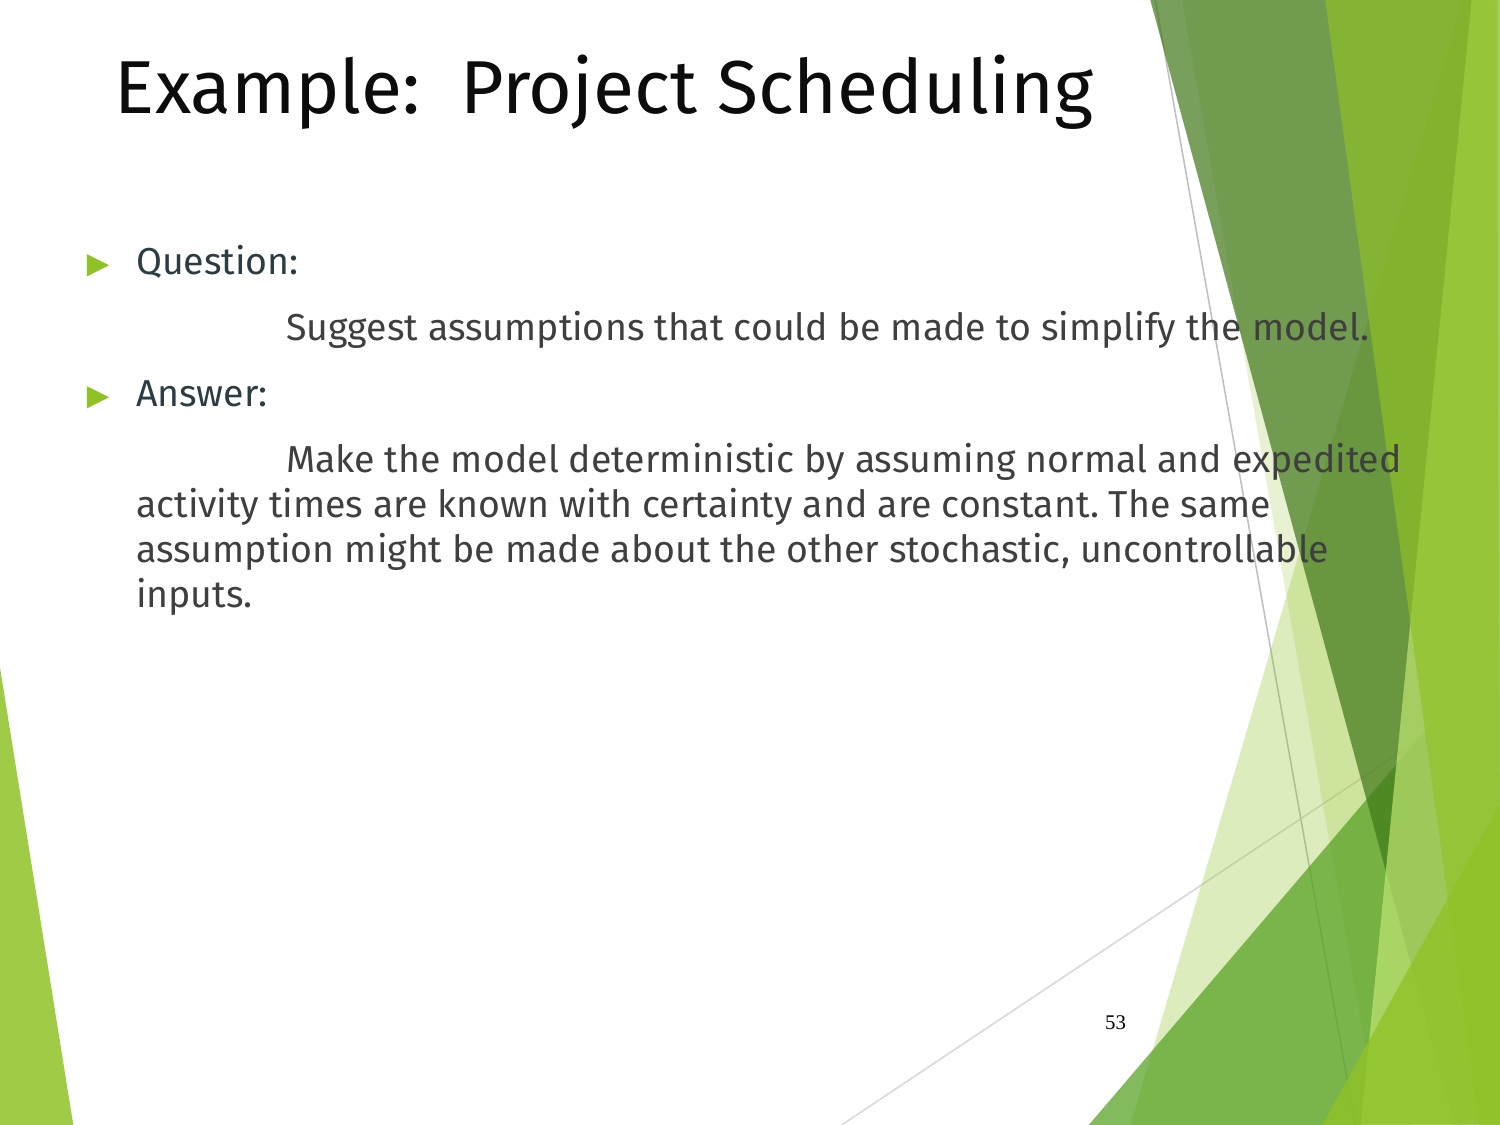

# Example:  Project Scheduling
Question:
		Suggest assumptions that could be made to simplify the model.
Answer:
		Make the model deterministic by assuming normal and expedited activity times are known with certainty and are constant. The same assumption might be made about the other stochastic, uncontrollable inputs.
53